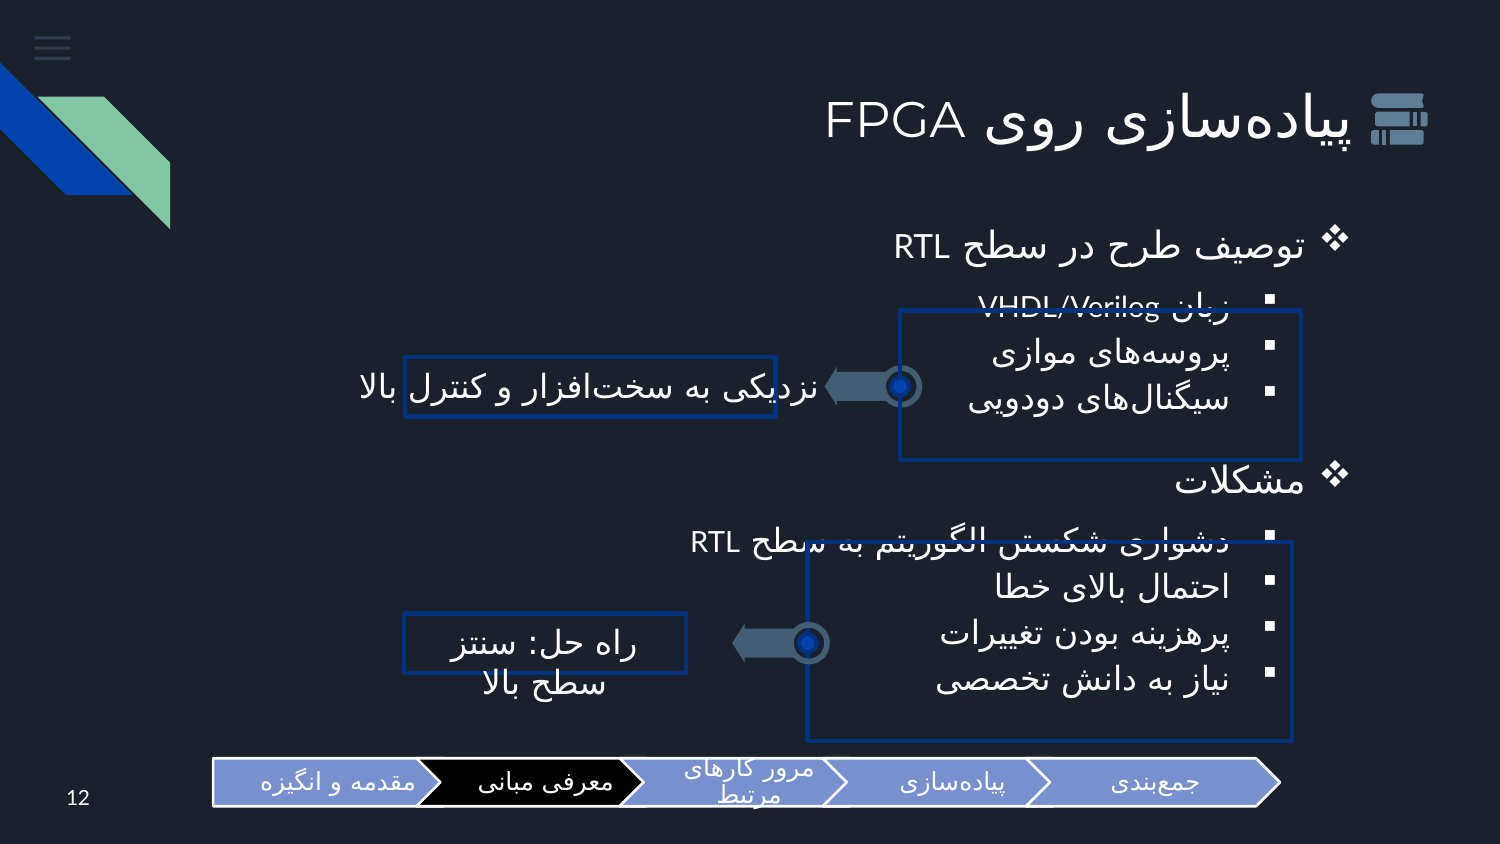

# پیاده‌سازی روی FPGA

توصیف طرح در سطح RTL
زبان VHDL/Verilog
پروسه‌های موازی
سیگنال‌های دودویی
مشکلات
دشواری شکستن الگوریتم به سطح RTL
احتمال بالای خطا
پرهزینه بودن تغییرات
نیاز به دانش تخصصی

نزدیکی به سخت‌افزار و کنترل بالا

راه حل: سنتز سطح بالا

مقدمه و انگیزه
معرفی مبانی
مرور کارهای مرتبط
پیاده‌سازی
جمع‌بندی
12